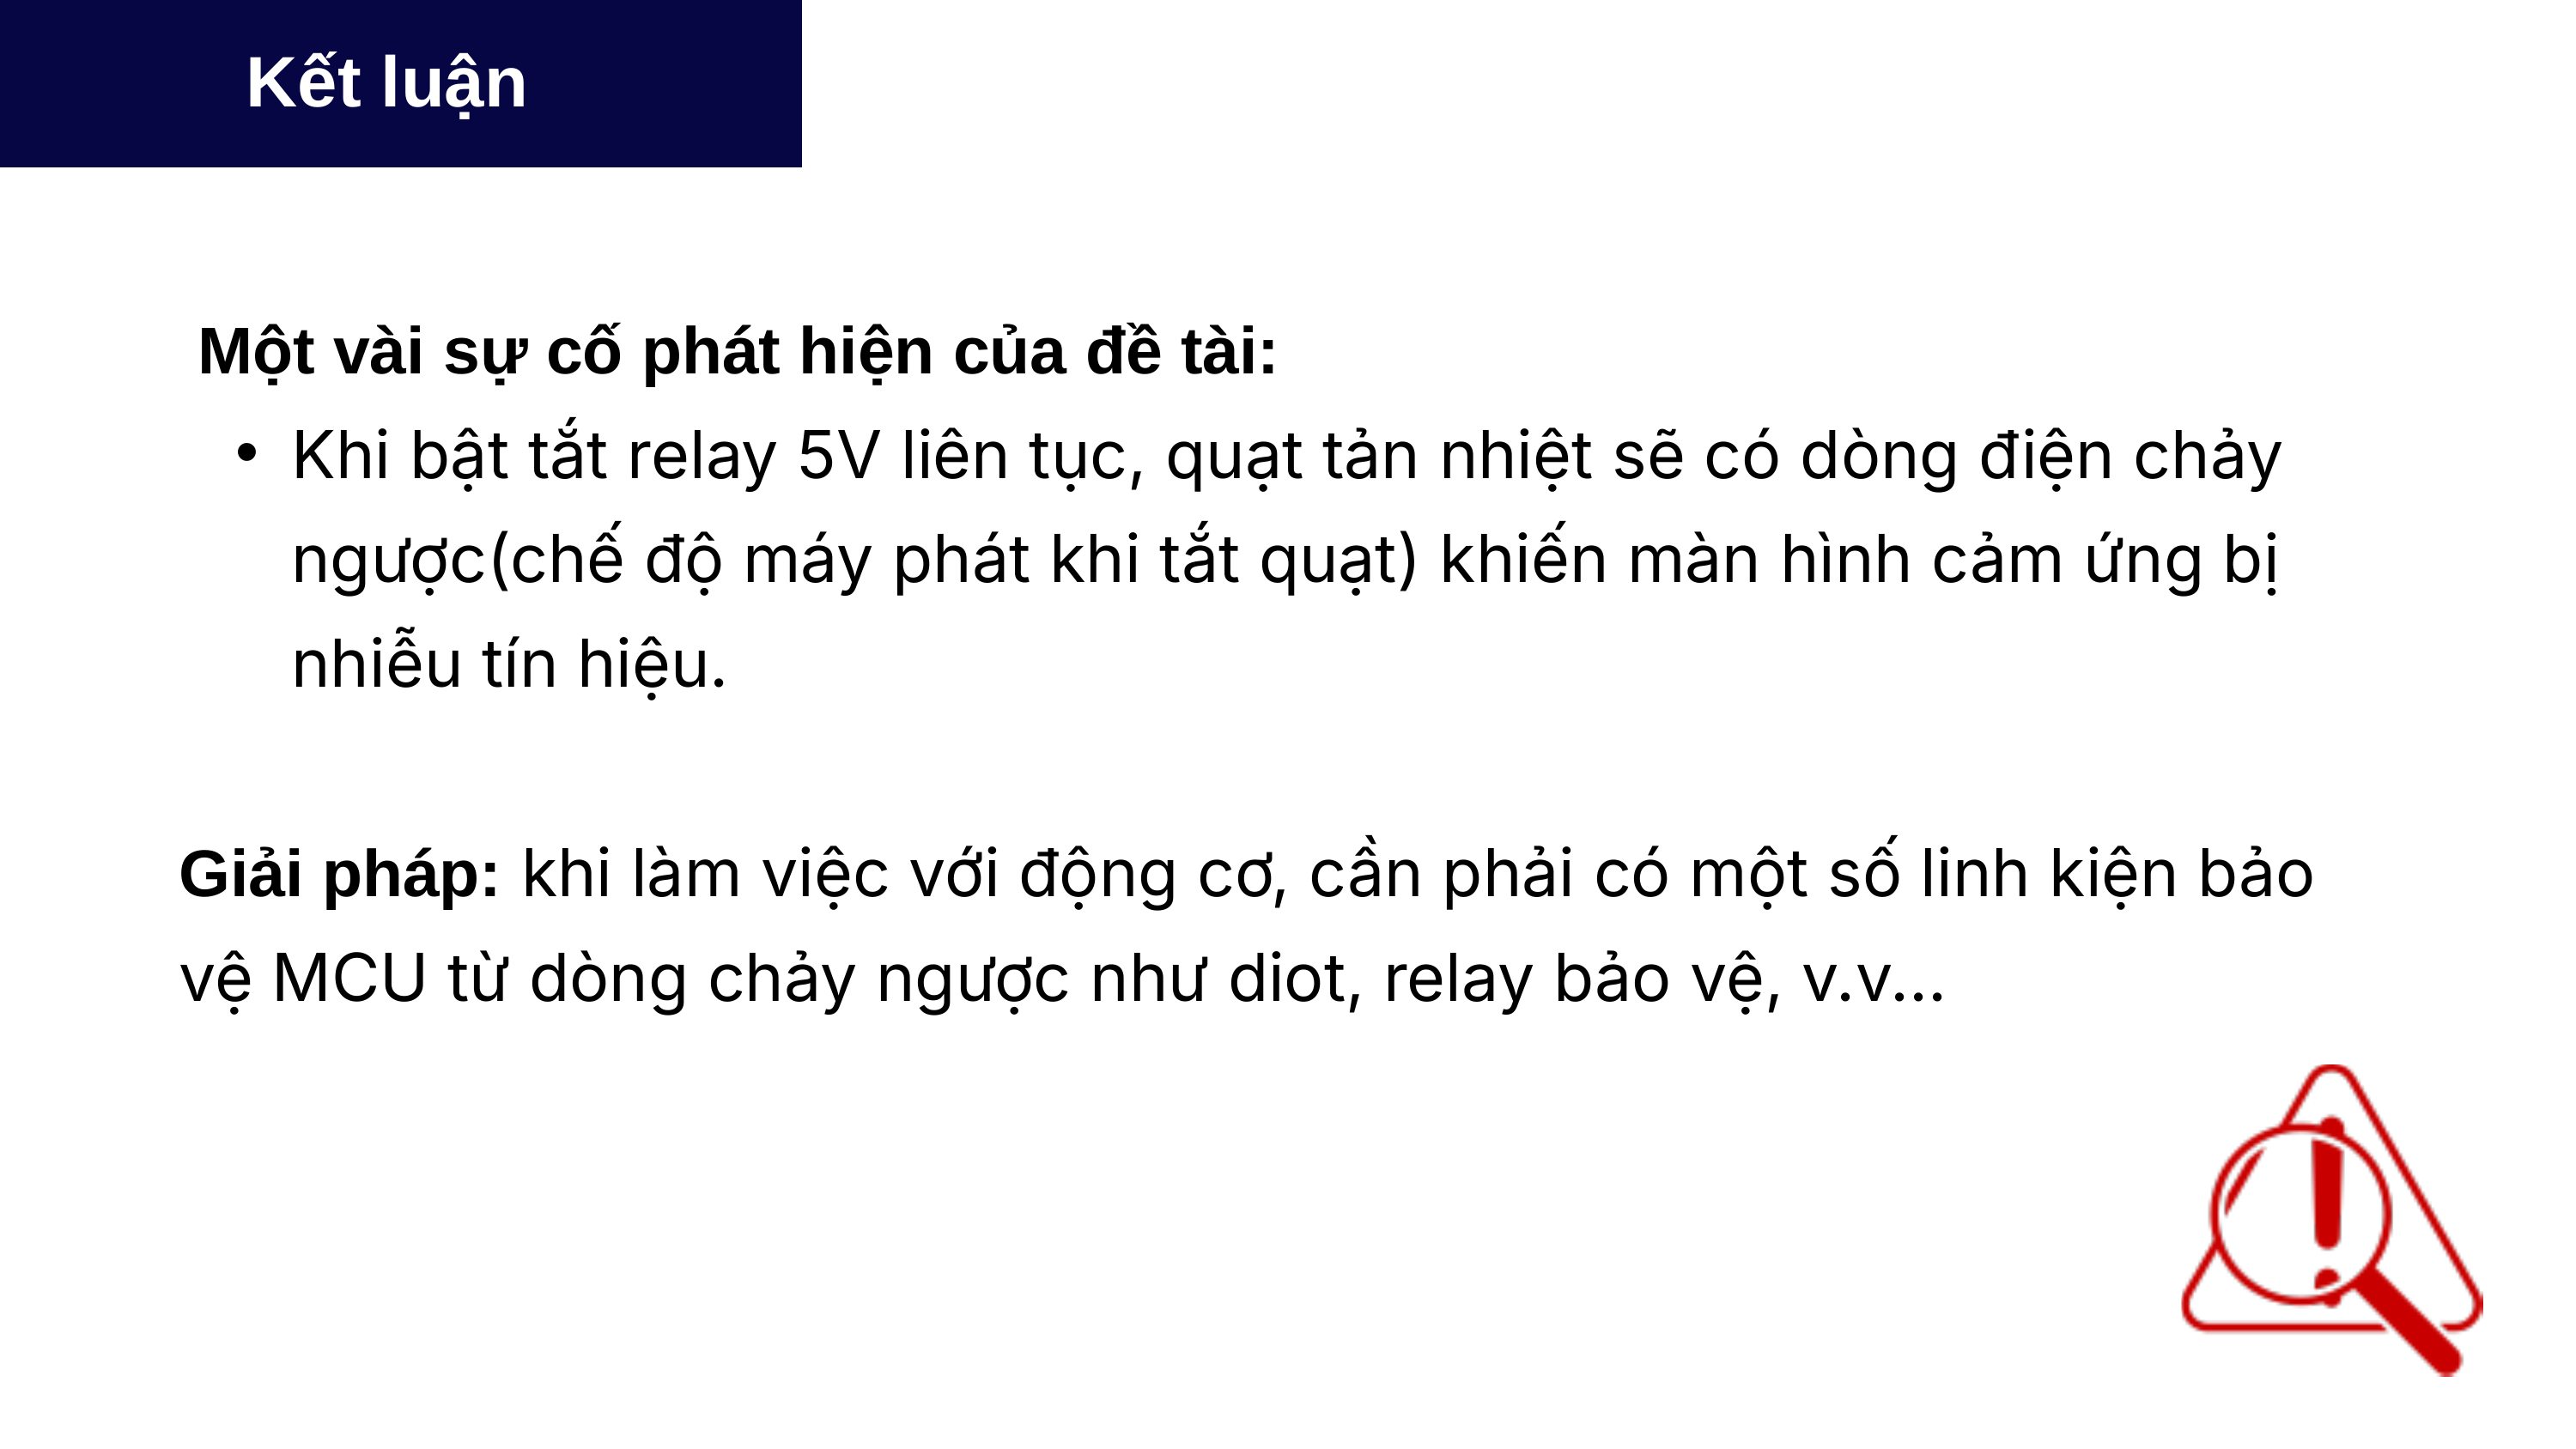

Kết luận
 Một vài sự cố phát hiện của đề tài:
Khi bật tắt relay 5V liên tục, quạt tản nhiệt sẽ có dòng điện chảy ngược(chế độ máy phát khi tắt quạt) khiến màn hình cảm ứng bị nhiễu tín hiệu.

Giải pháp: khi làm việc với động cơ, cần phải có một số linh kiện bảo vệ MCU từ dòng chảy ngược như diot, relay bảo vệ, v.v...